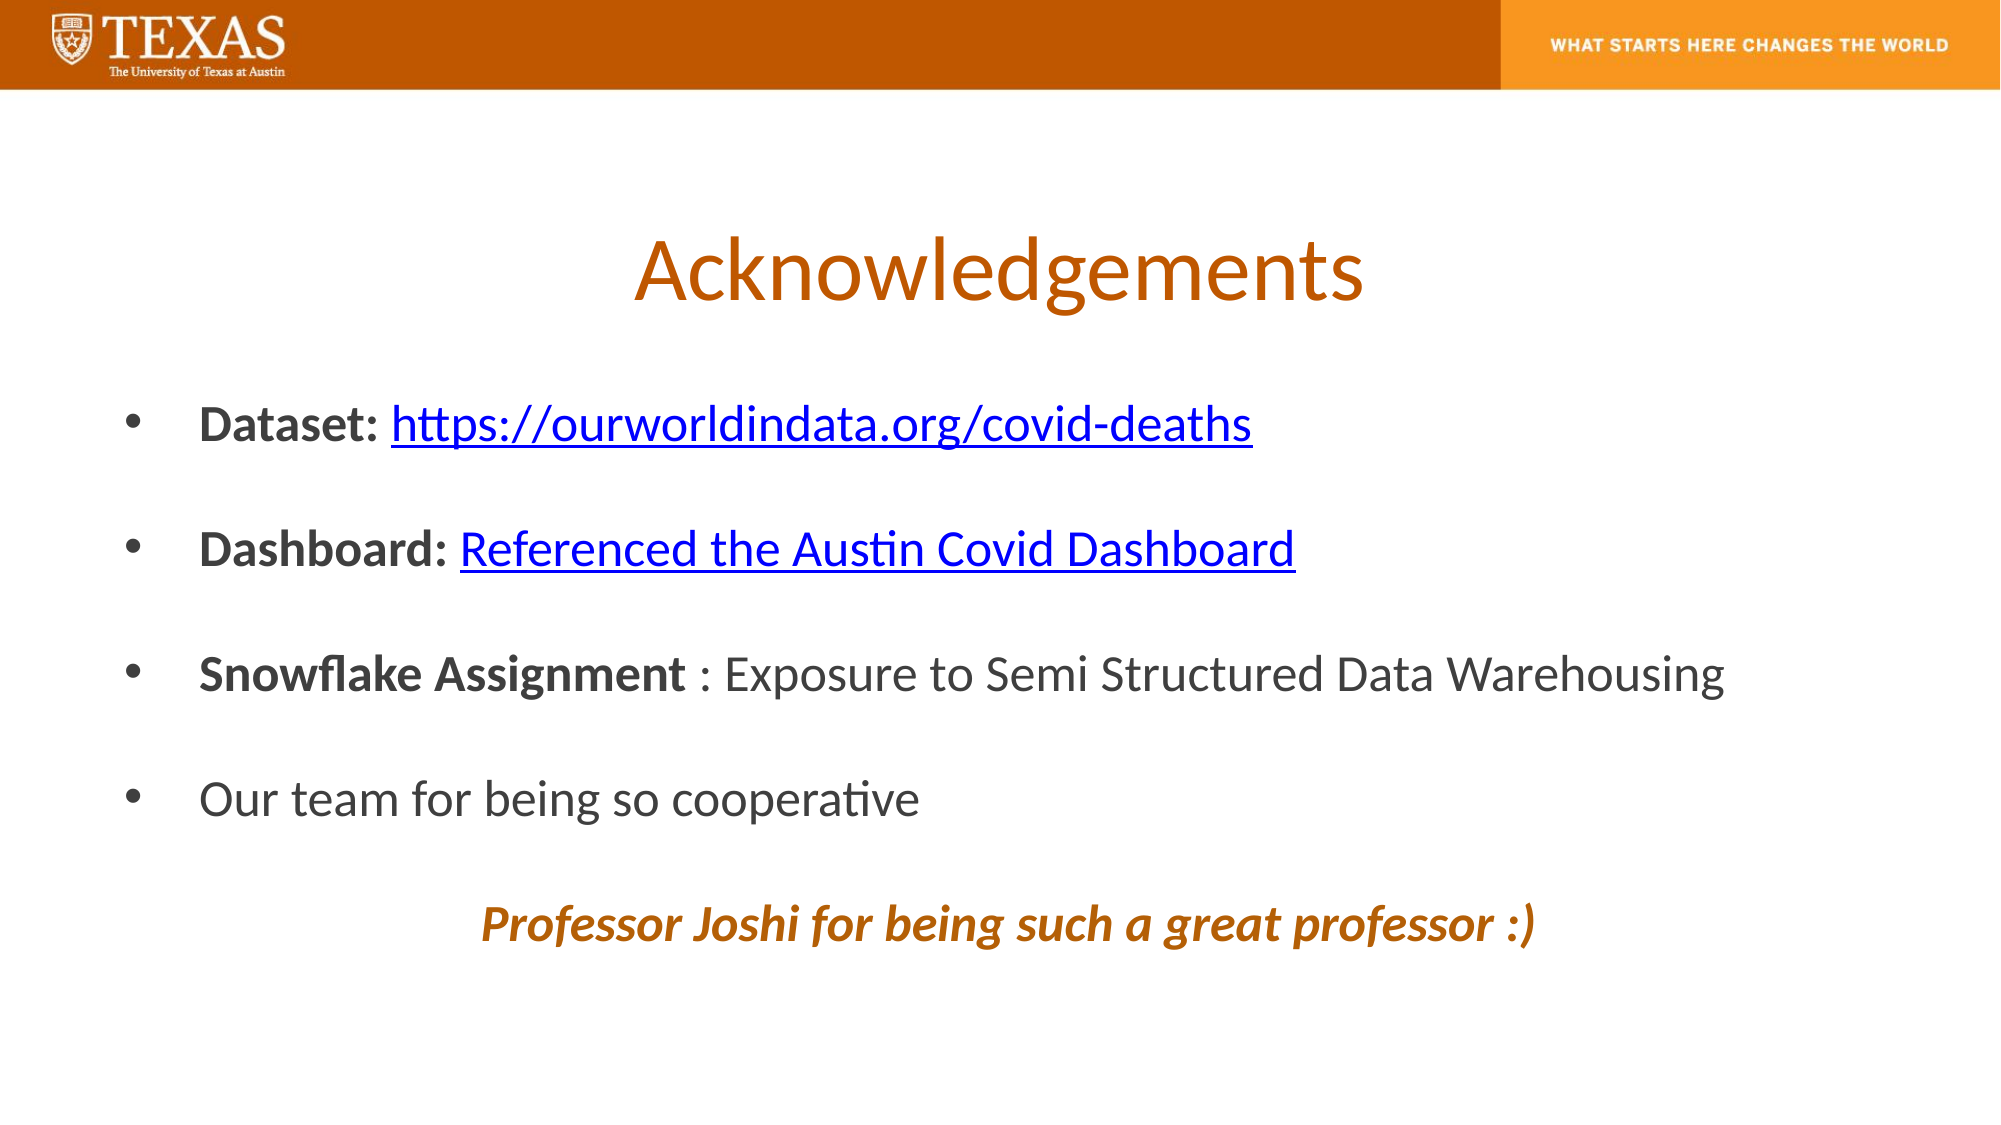

# Acknowledgements
Dataset: https://ourworldindata.org/covid-deaths

Dashboard: Referenced the Austin Covid Dashboard

Snowflake Assignment : Exposure to Semi Structured Data Warehousing
Our team for being so cooperative
Professor Joshi for being such a great professor :)